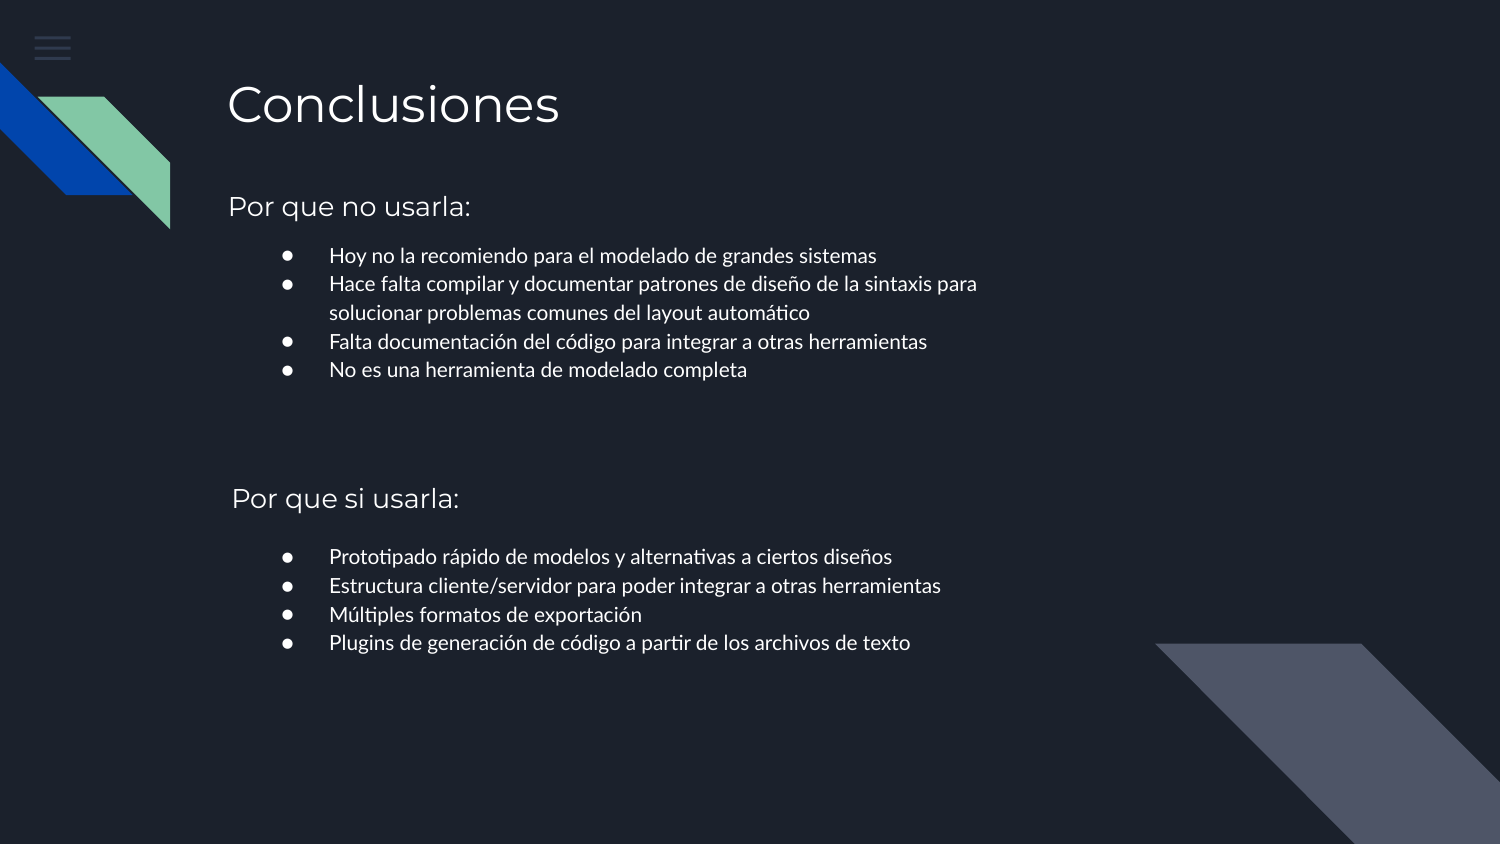

# Conclusiones
Por que no usarla:
Hoy no la recomiendo para el modelado de grandes sistemas
Hace falta compilar y documentar patrones de diseño de la sintaxis para solucionar problemas comunes del layout automático
Falta documentación del código para integrar a otras herramientas
No es una herramienta de modelado completa

Por que si usarla:
Prototipado rápido de modelos y alternativas a ciertos diseños
Estructura cliente/servidor para poder integrar a otras herramientas
Múltiples formatos de exportación
Plugins de generación de código a partir de los archivos de texto